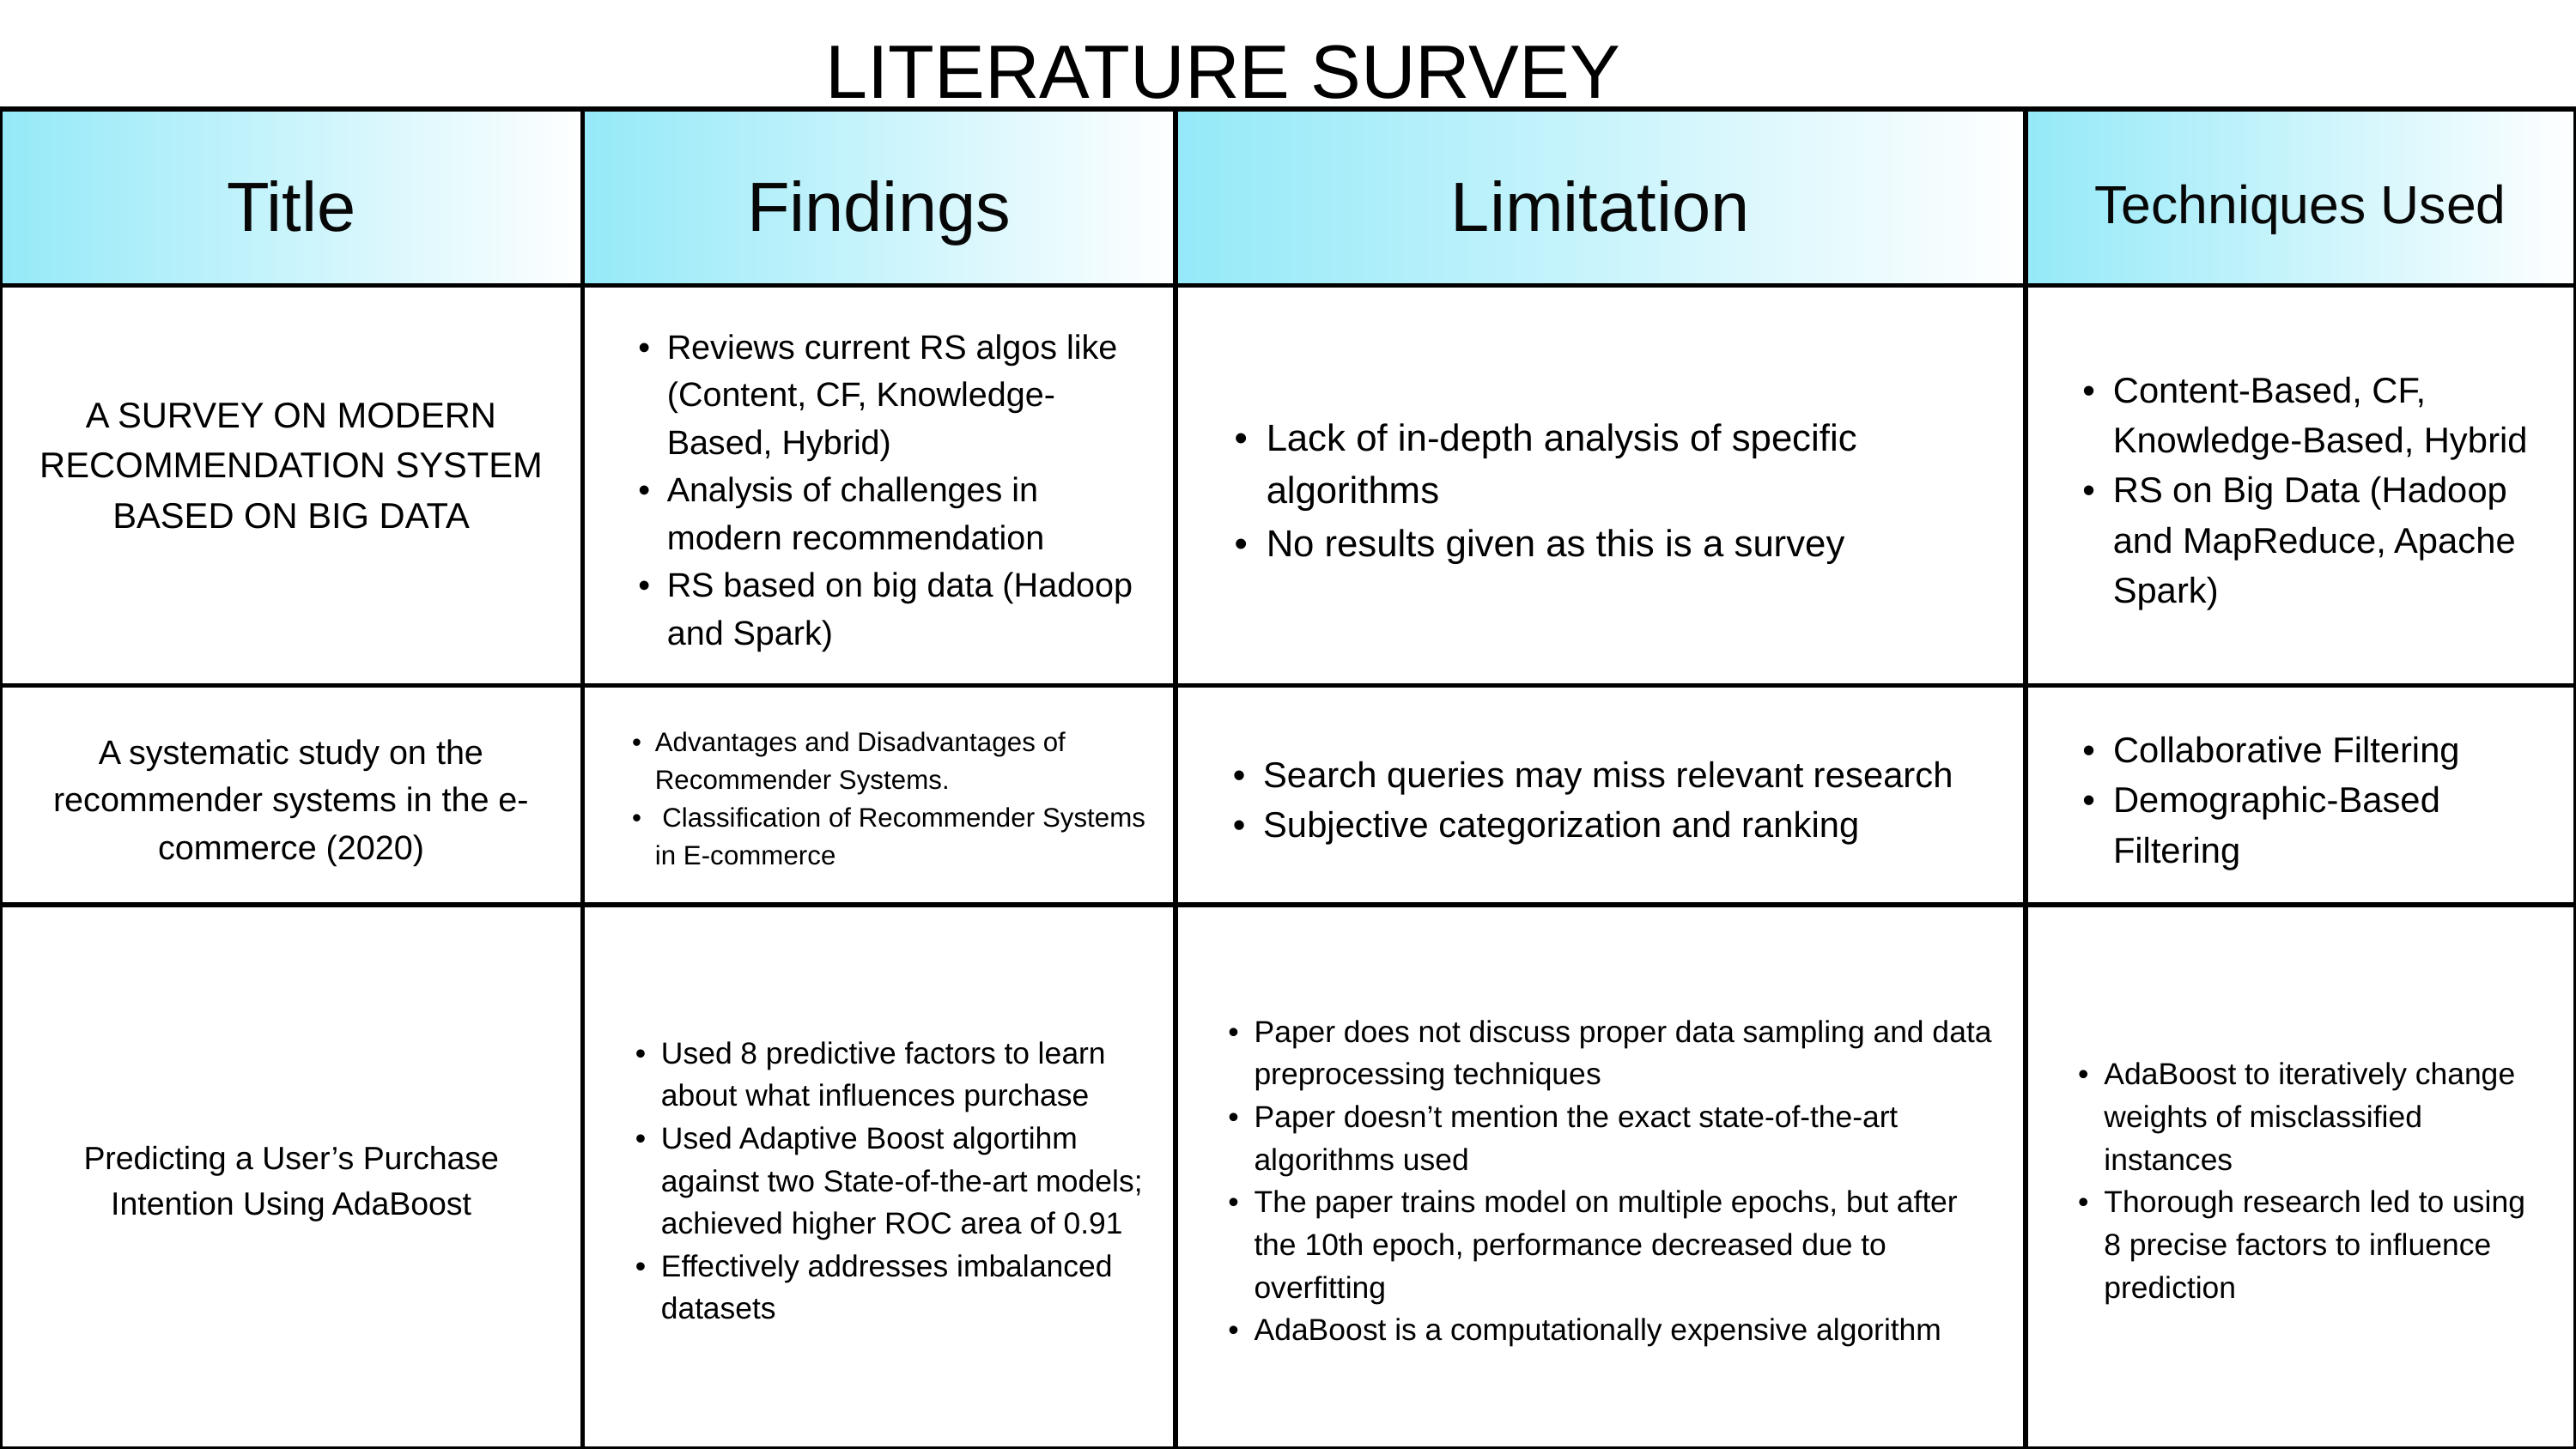

LITERATURE SURVEY
| Title | Findings | Limitation | Techniques Used |
| --- | --- | --- | --- |
| A SURVEY ON MODERN RECOMMENDATION SYSTEM BASED ON BIG DATA | Reviews current RS algos like (Content, CF, Knowledge-Based, Hybrid) Analysis of challenges in modern recommendation RS based on big data (Hadoop and Spark) | Lack of in-depth analysis of specific algorithms No results given as this is a survey | Content-Based, CF, Knowledge-Based, Hybrid RS on Big Data (Hadoop and MapReduce, Apache Spark) |
| A systematic study on the recommender systems in the e-commerce (2020) | Advantages and Disadvantages of Recommender Systems. Classification of Recommender Systems in E-commerce | Search queries may miss relevant research Subjective categorization and ranking | Collaborative Filtering Demographic-Based Filtering |
| Predicting a User’s Purchase Intention Using AdaBoost | Used 8 predictive factors to learn about what influences purchase Used Adaptive Boost algortihm against two State-of-the-art models; achieved higher ROC area of 0.91 Effectively addresses imbalanced datasets | Paper does not discuss proper data sampling and data preprocessing techniques Paper doesn’t mention the exact state-of-the-art algorithms used The paper trains model on multiple epochs, but after the 10th epoch, performance decreased due to overfitting AdaBoost is a computationally expensive algorithm | AdaBoost to iteratively change weights of misclassified instances Thorough research led to using 8 precise factors to influence prediction |